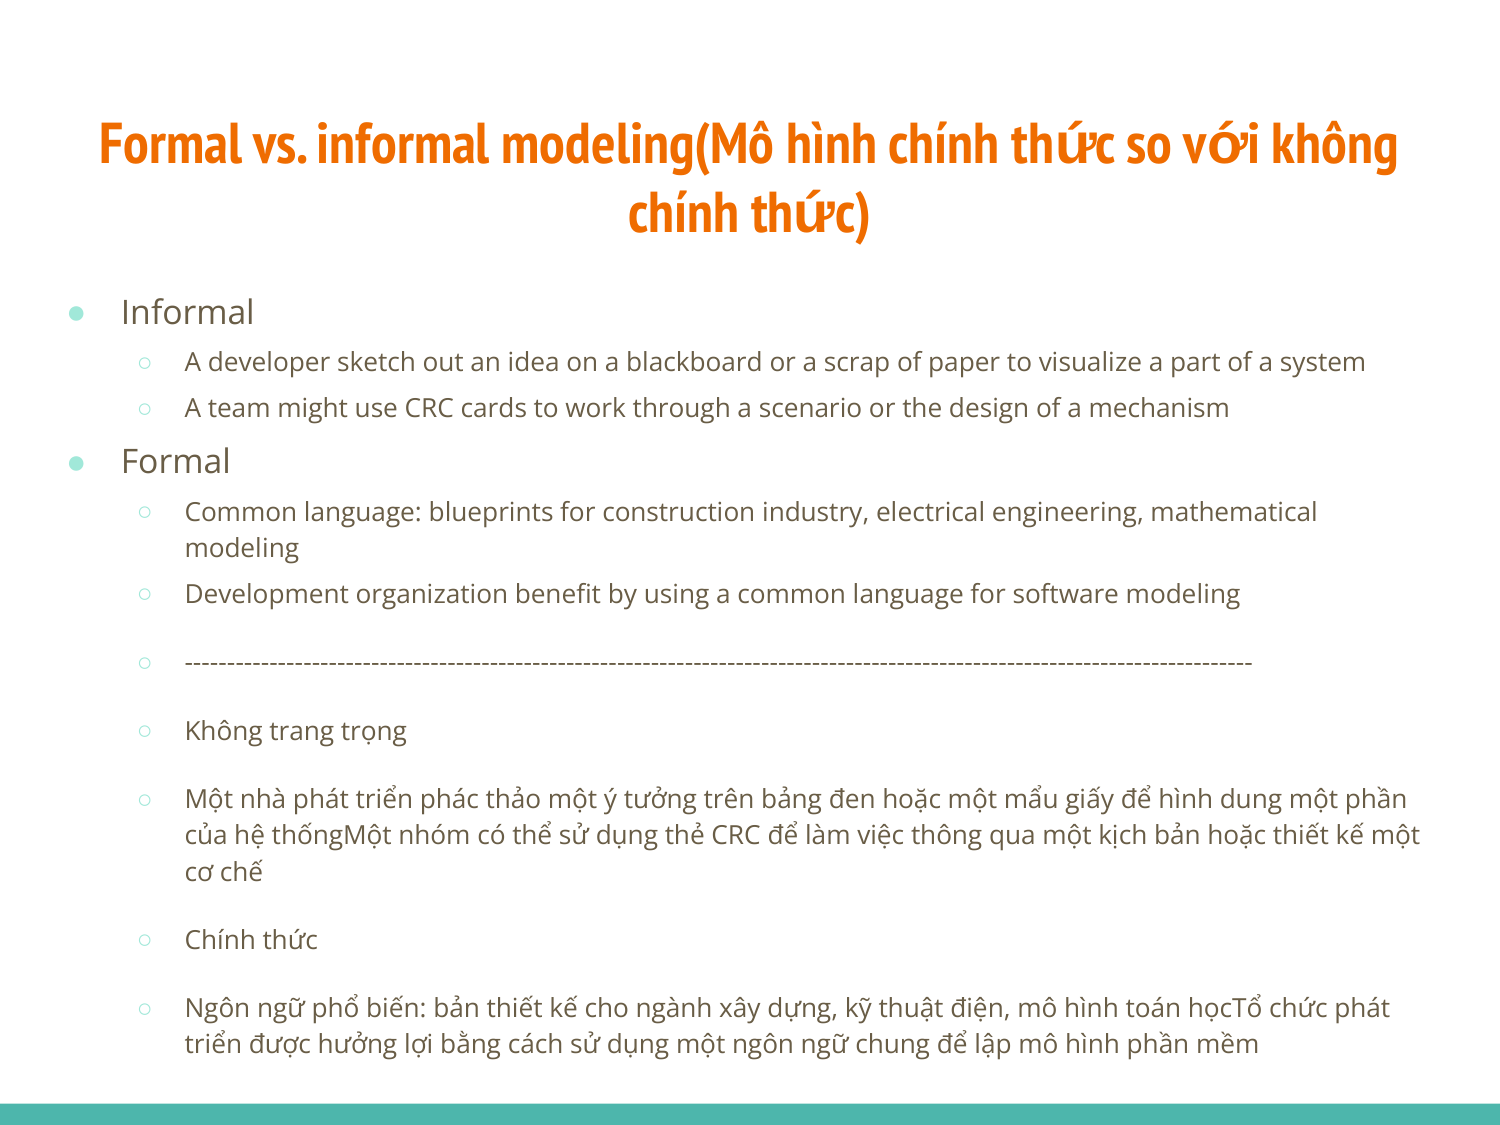

# Formal vs. informal modeling(Mô hình chính thức so với không chính thức)
Informal
A developer sketch out an idea on a blackboard or a scrap of paper to visualize a part of a system
A team might use CRC cards to work through a scenario or the design of a mechanism
Formal
Common language: blueprints for construction industry, electrical engineering, mathematical modeling
Development organization benefit by using a common language for software modeling
------------------------------------------------------------------------------------------------------------------------------
Không trang trọng
Một nhà phát triển phác thảo một ý tưởng trên bảng đen hoặc một mẩu giấy để hình dung một phần của hệ thốngMột nhóm có thể sử dụng thẻ CRC để làm việc thông qua một kịch bản hoặc thiết kế một cơ chế
Chính thức
Ngôn ngữ phổ biến: bản thiết kế cho ngành xây dựng, kỹ thuật điện, mô hình toán họcTổ chức phát triển được hưởng lợi bằng cách sử dụng một ngôn ngữ chung để lập mô hình phần mềm